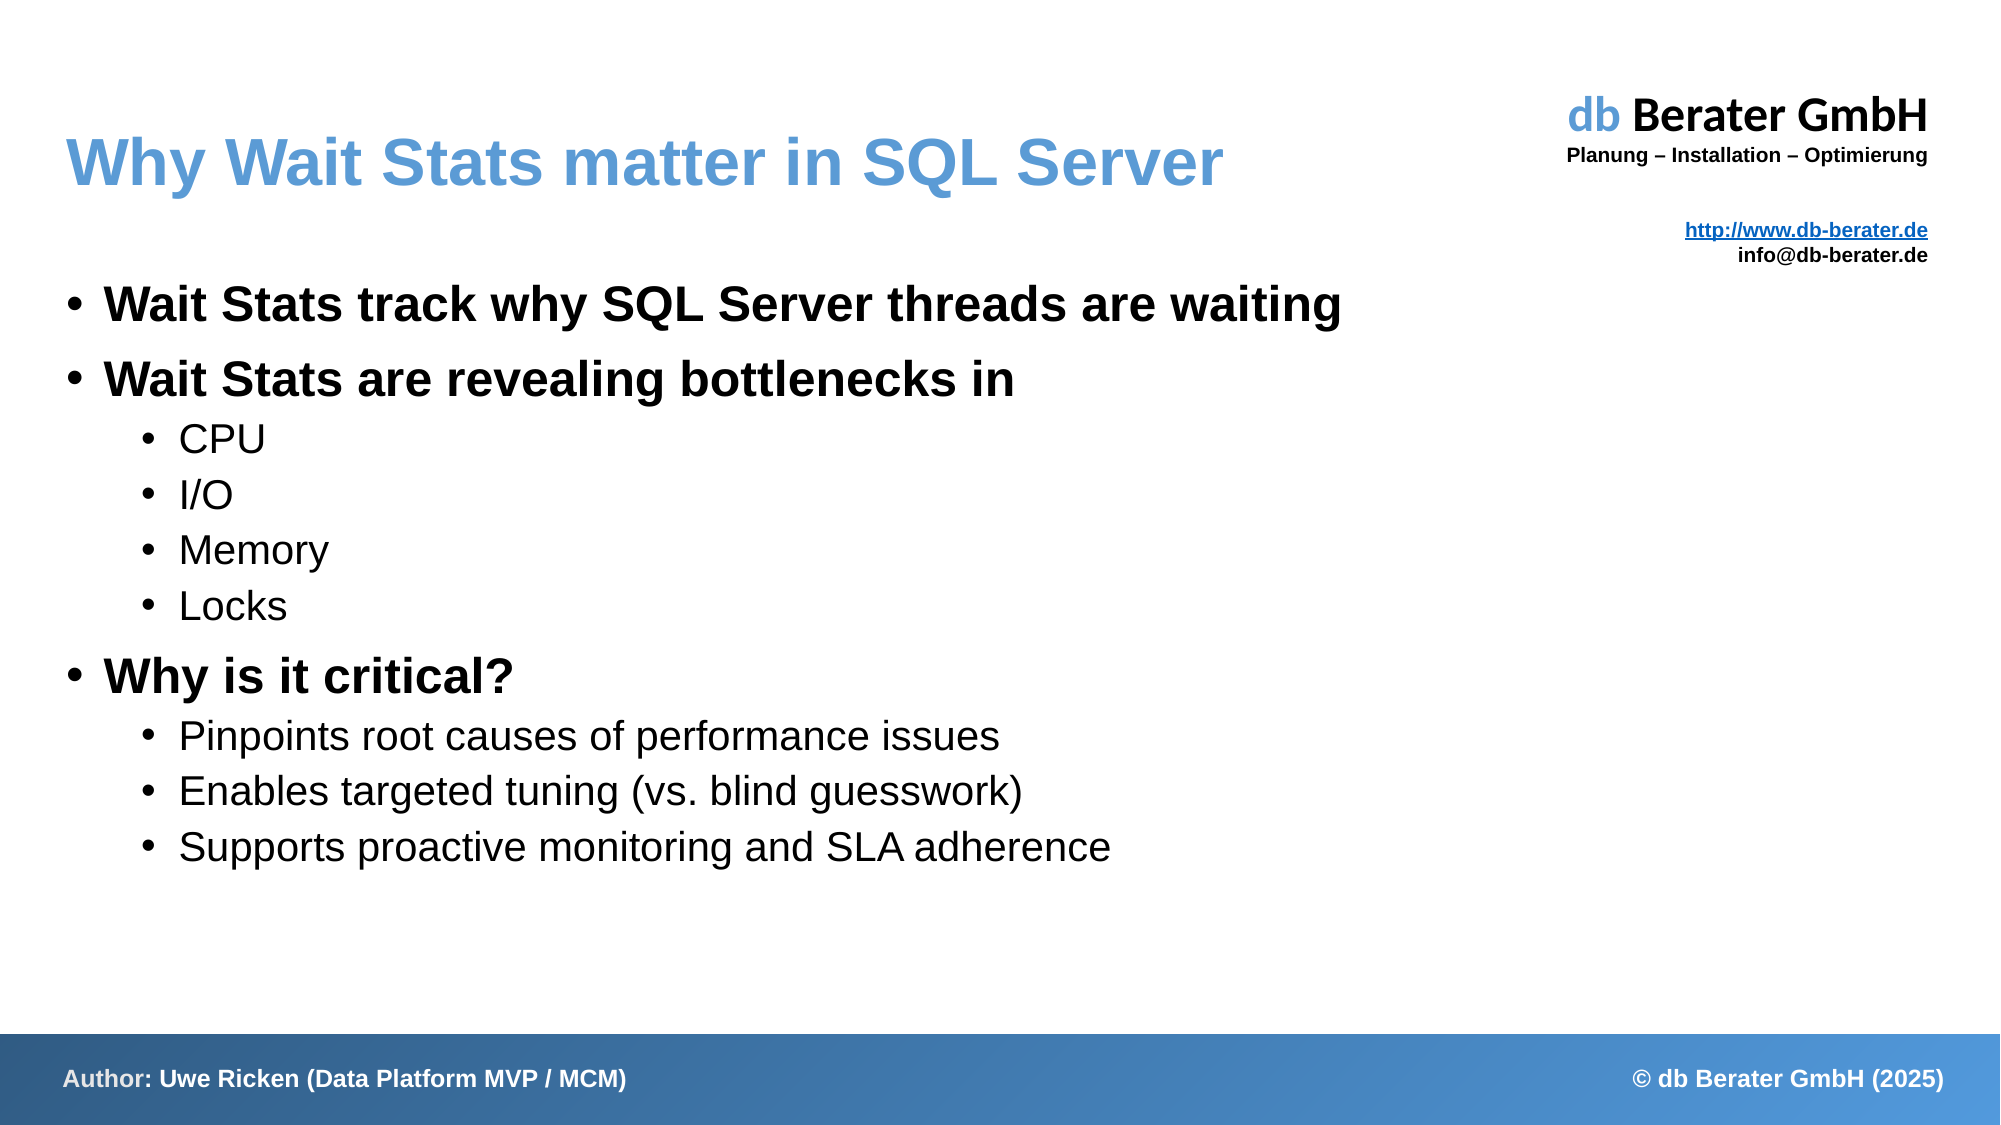

# Why Wait Stats matter in SQL Server
Wait Stats track why SQL Server threads are waiting
Wait Stats are revealing bottlenecks in
CPU
I/O
Memory
Locks
Why is it critical?
Pinpoints root causes of performance issues
Enables targeted tuning (vs. blind guesswork)
Supports proactive monitoring and SLA adherence